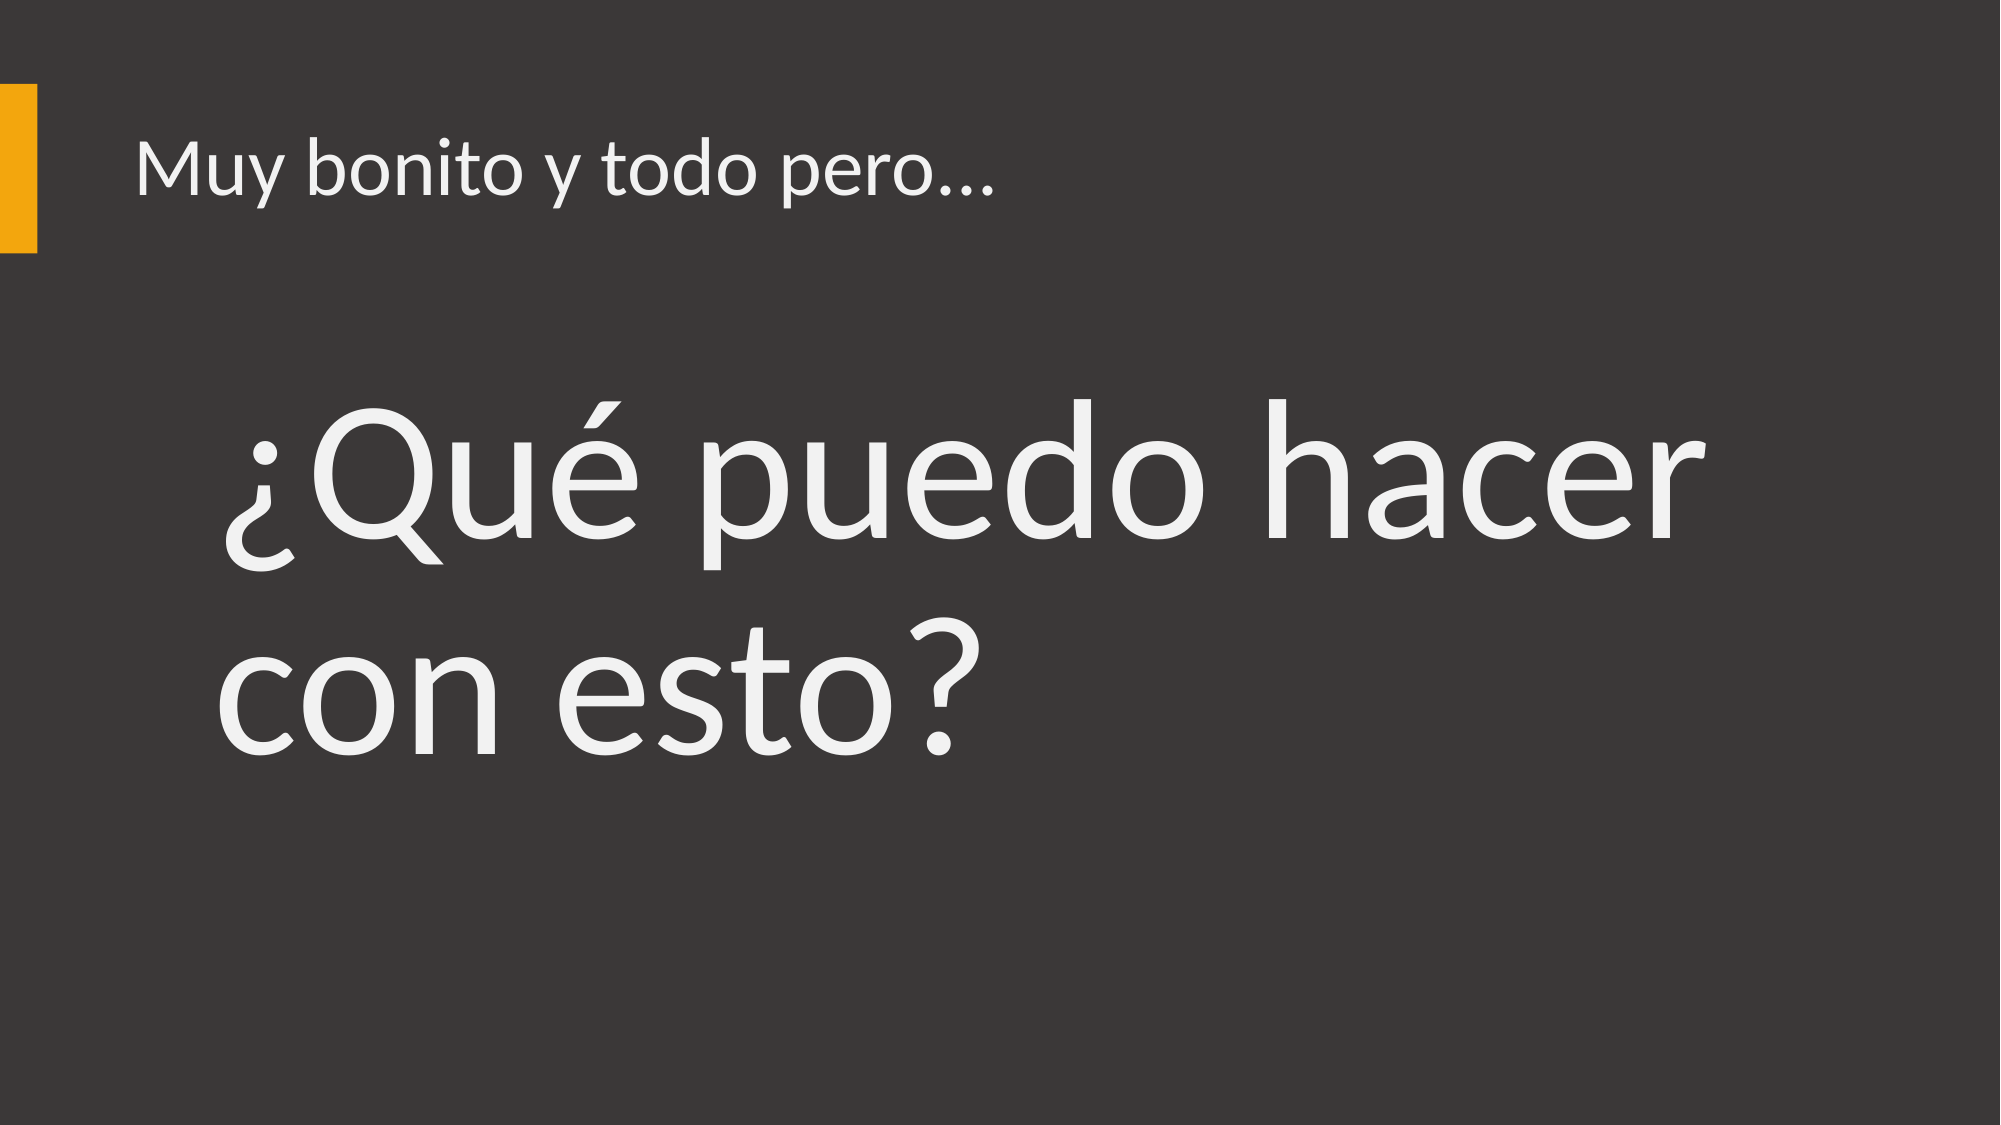

# Muy bonito y todo pero...
¿Qué puedo hacer con esto?